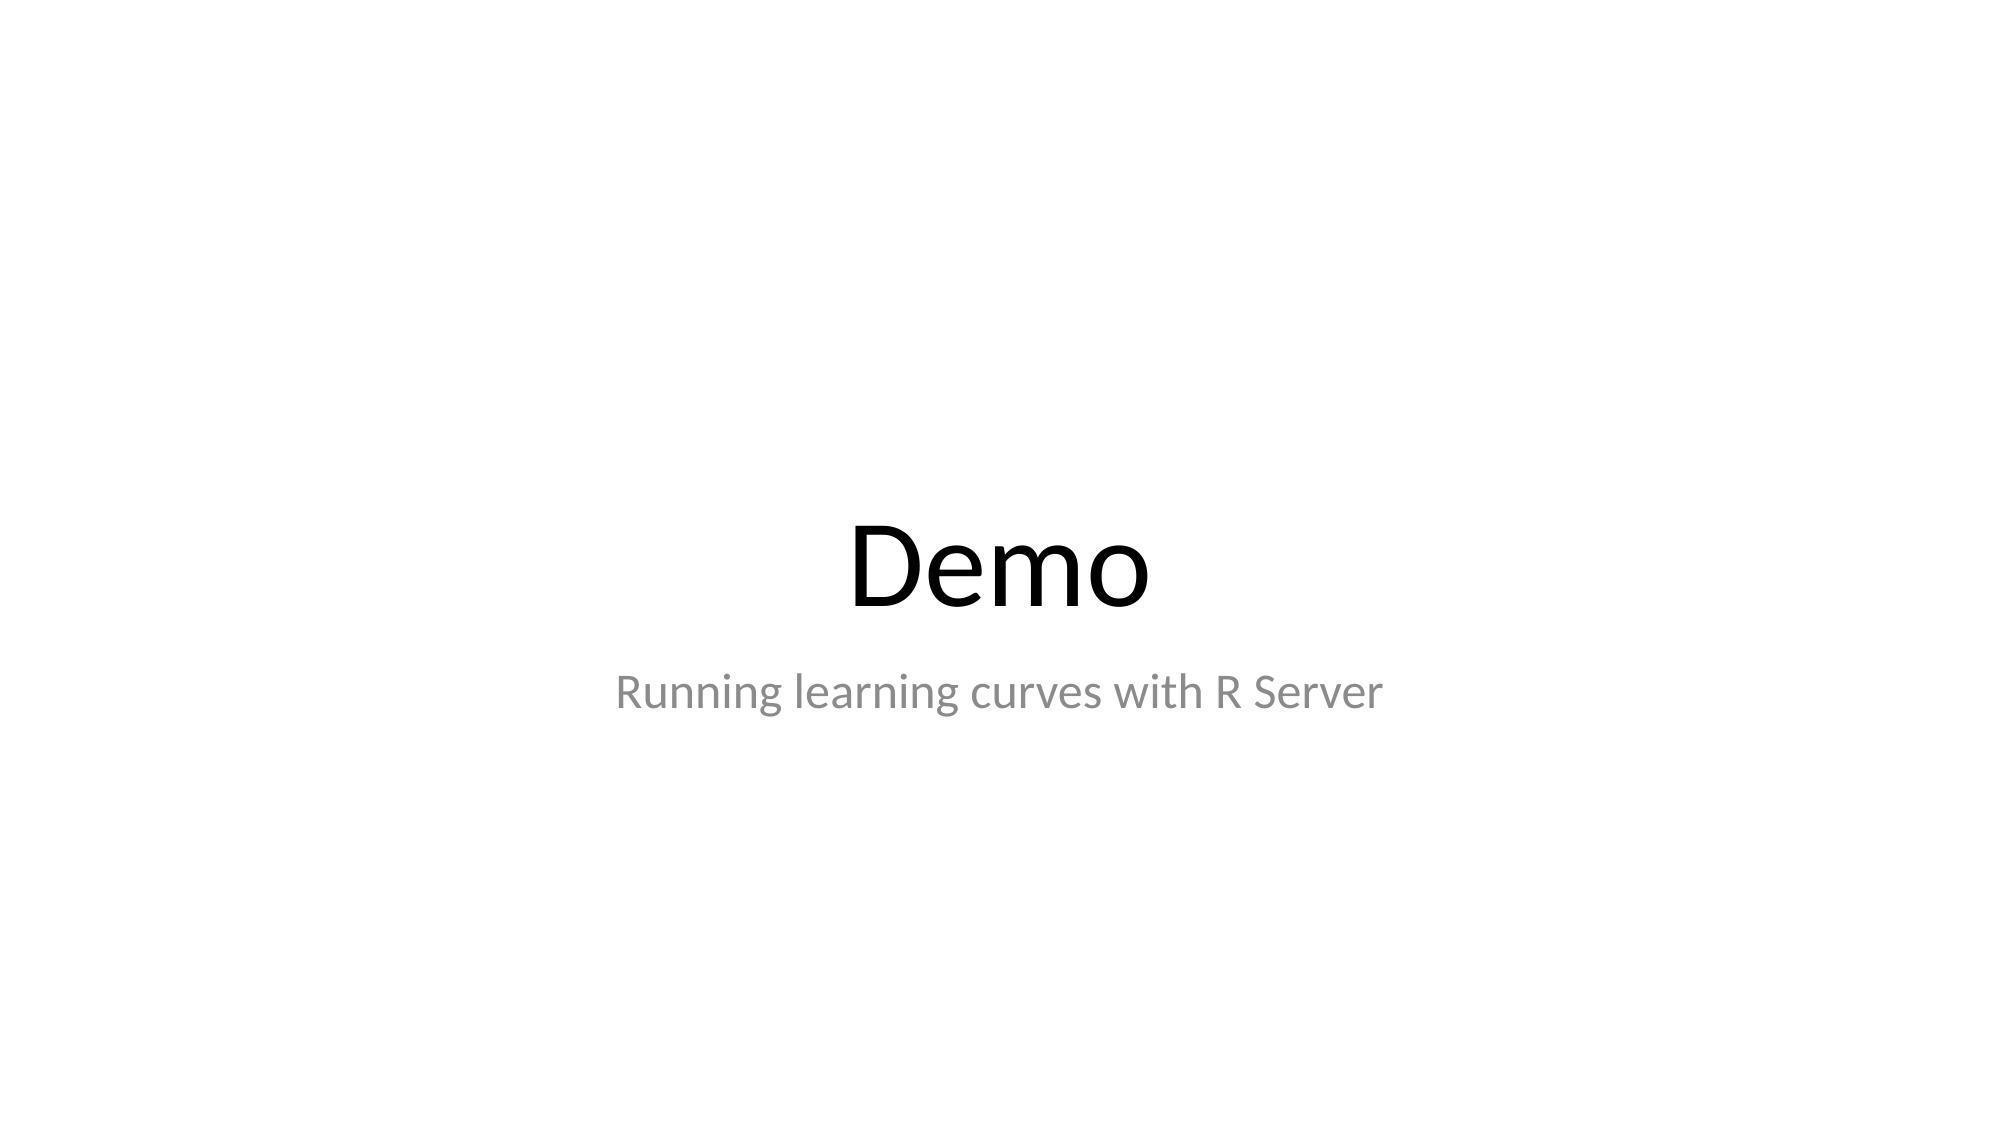

# Demo
Running learning curves with R Server